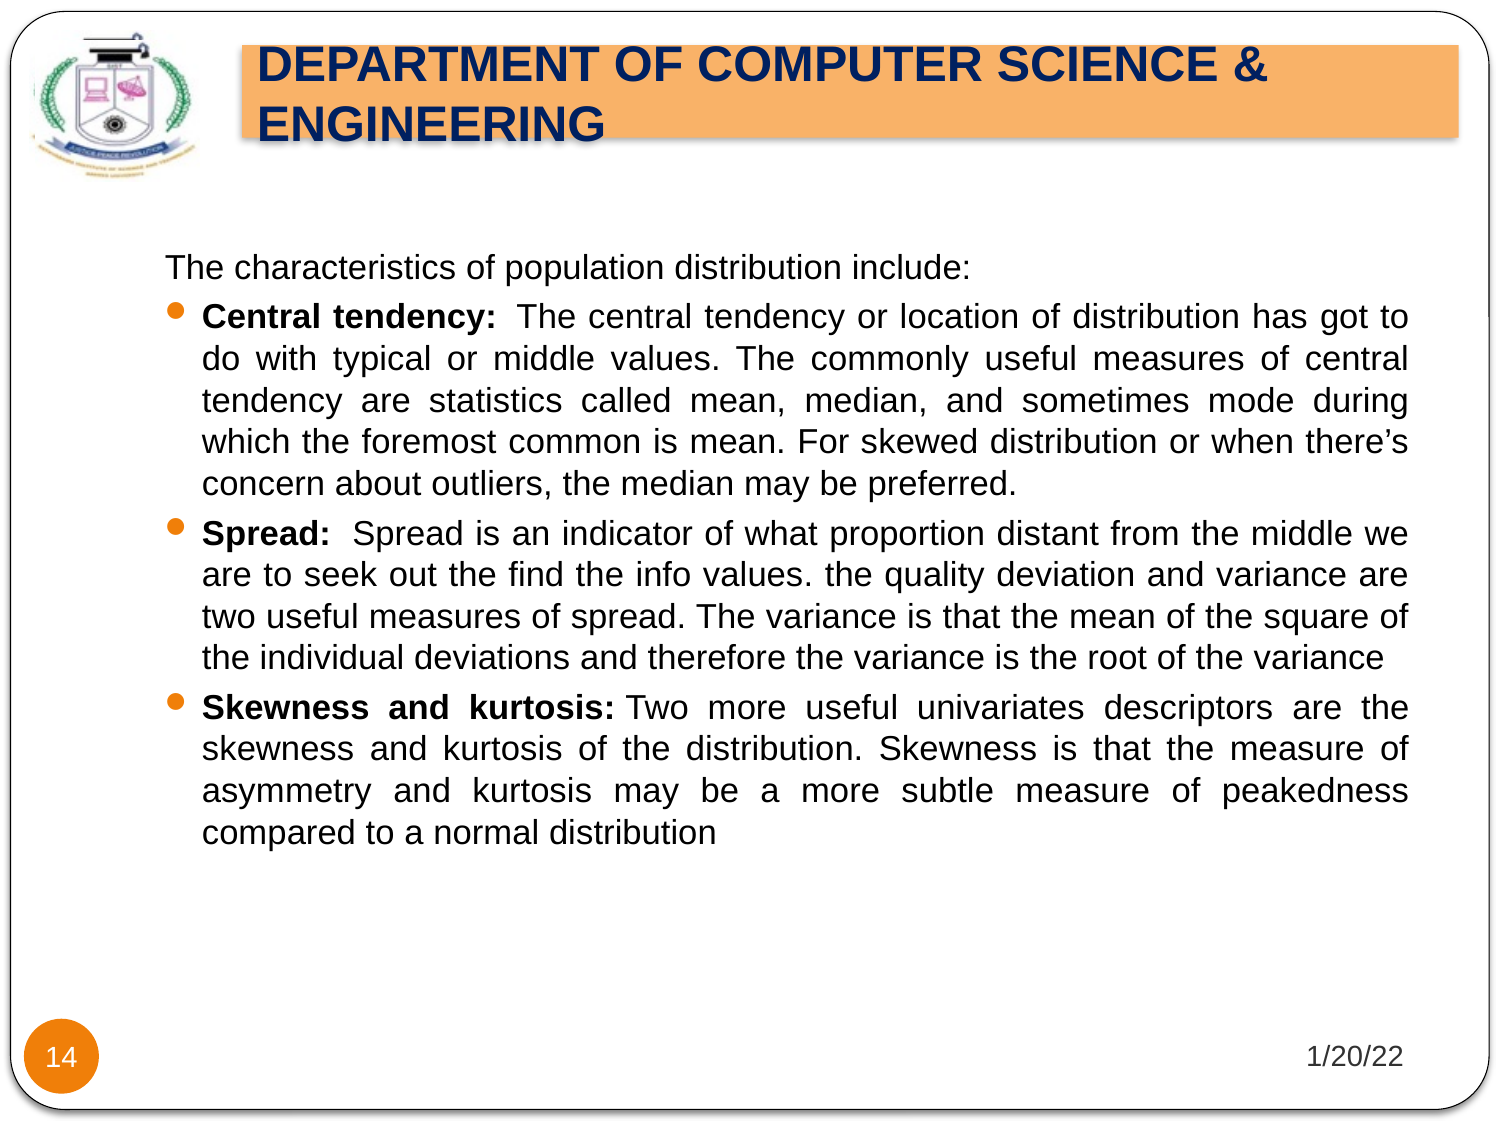

#
The characteristics of population distribution include:
Central tendency:  The central tendency or location of distribution has got to do with typical or middle values. The commonly useful measures of central tendency are statistics called mean, median, and sometimes mode during which the foremost common is mean. For skewed distribution or when there’s concern about outliers, the median may be preferred.
Spread:  Spread is an indicator of what proportion distant from the middle we are to seek out the find the info values. the quality deviation and variance are two useful measures of spread. The variance is that the mean of the square of the individual deviations and therefore the variance is the root of the variance
Skewness and kurtosis: Two more useful univariates descriptors are the skewness and kurtosis of the distribution. Skewness is that the measure of asymmetry and kurtosis may be a more subtle measure of peakedness compared to a normal distribution

1/20/22
14